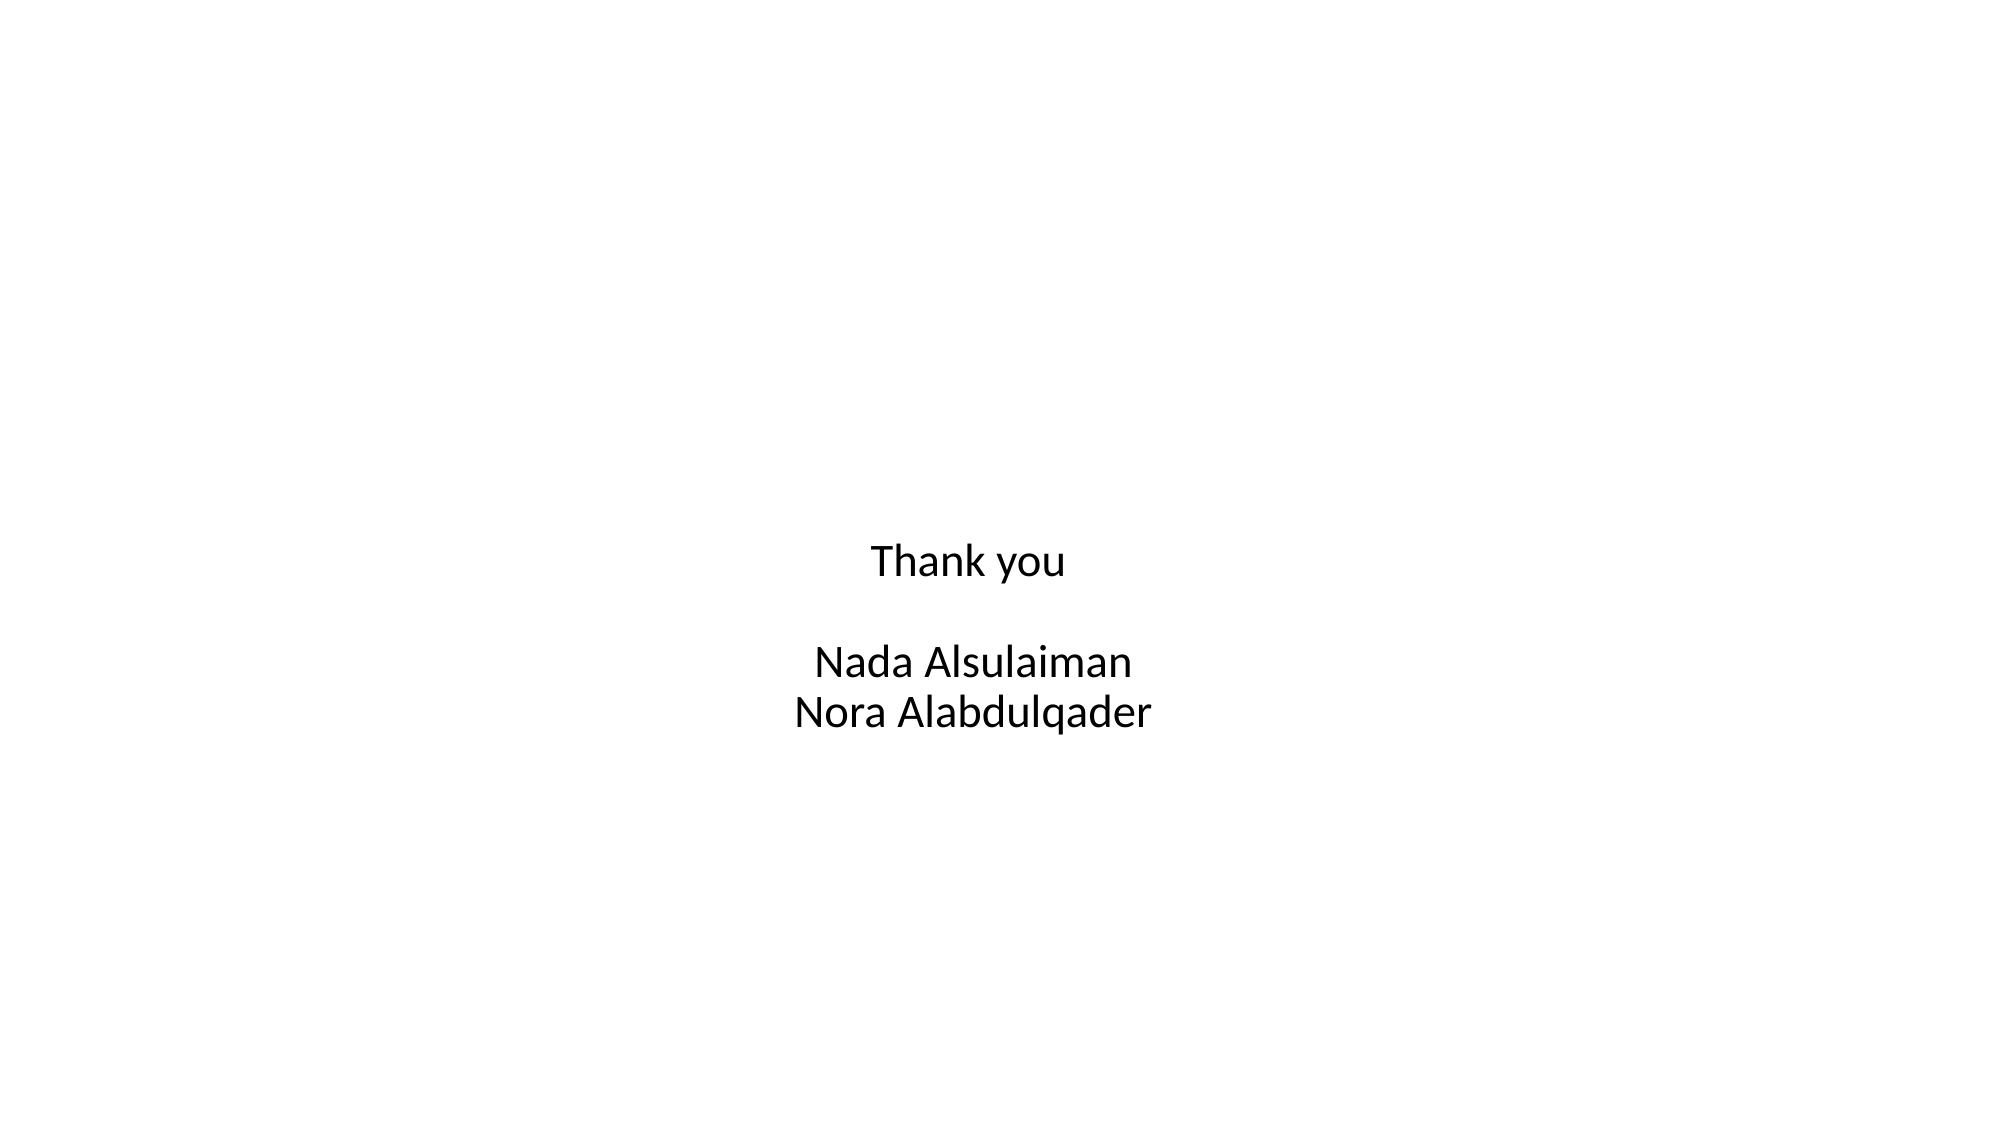

# Thank you Nada Alsulaiman Nora Alabdulqader